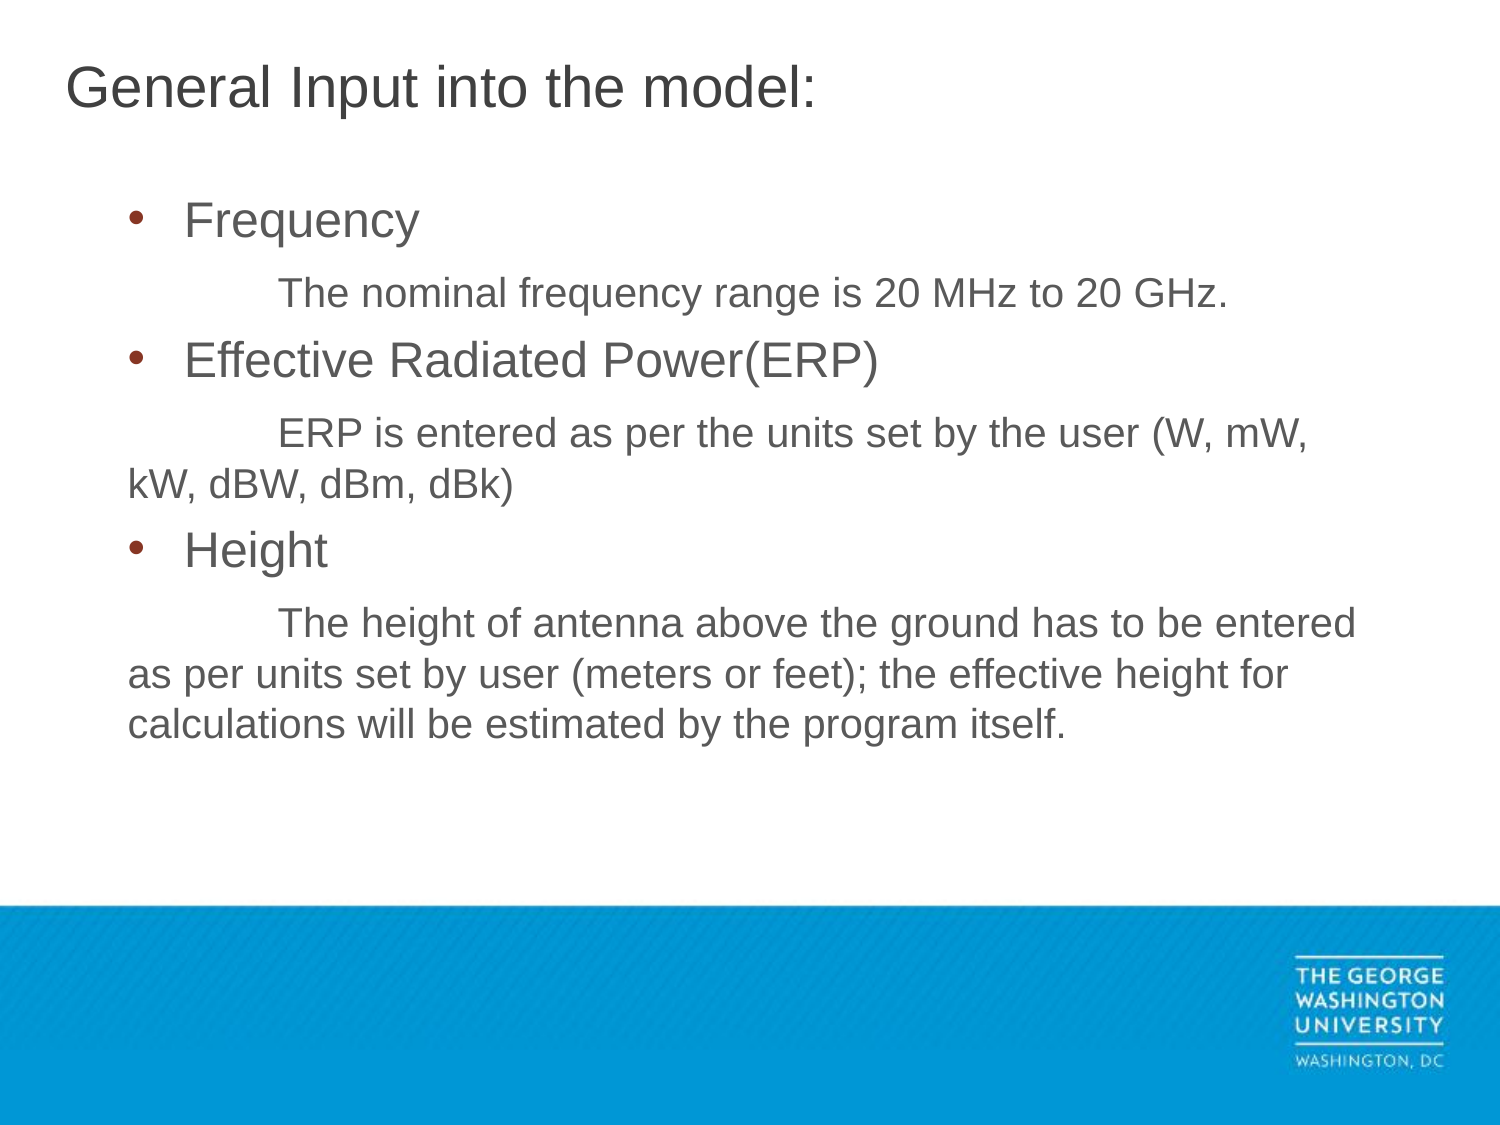

# General Input into the model:
Frequency
	The nominal frequency range is 20 MHz to 20 GHz.
Effective Radiated Power(ERP)
	ERP is entered as per the units set by the user (W, mW, kW, dBW, dBm, dBk)
Height
	The height of antenna above the ground has to be entered as per units set by user (meters or feet); the effective height for calculations will be estimated by the program itself.